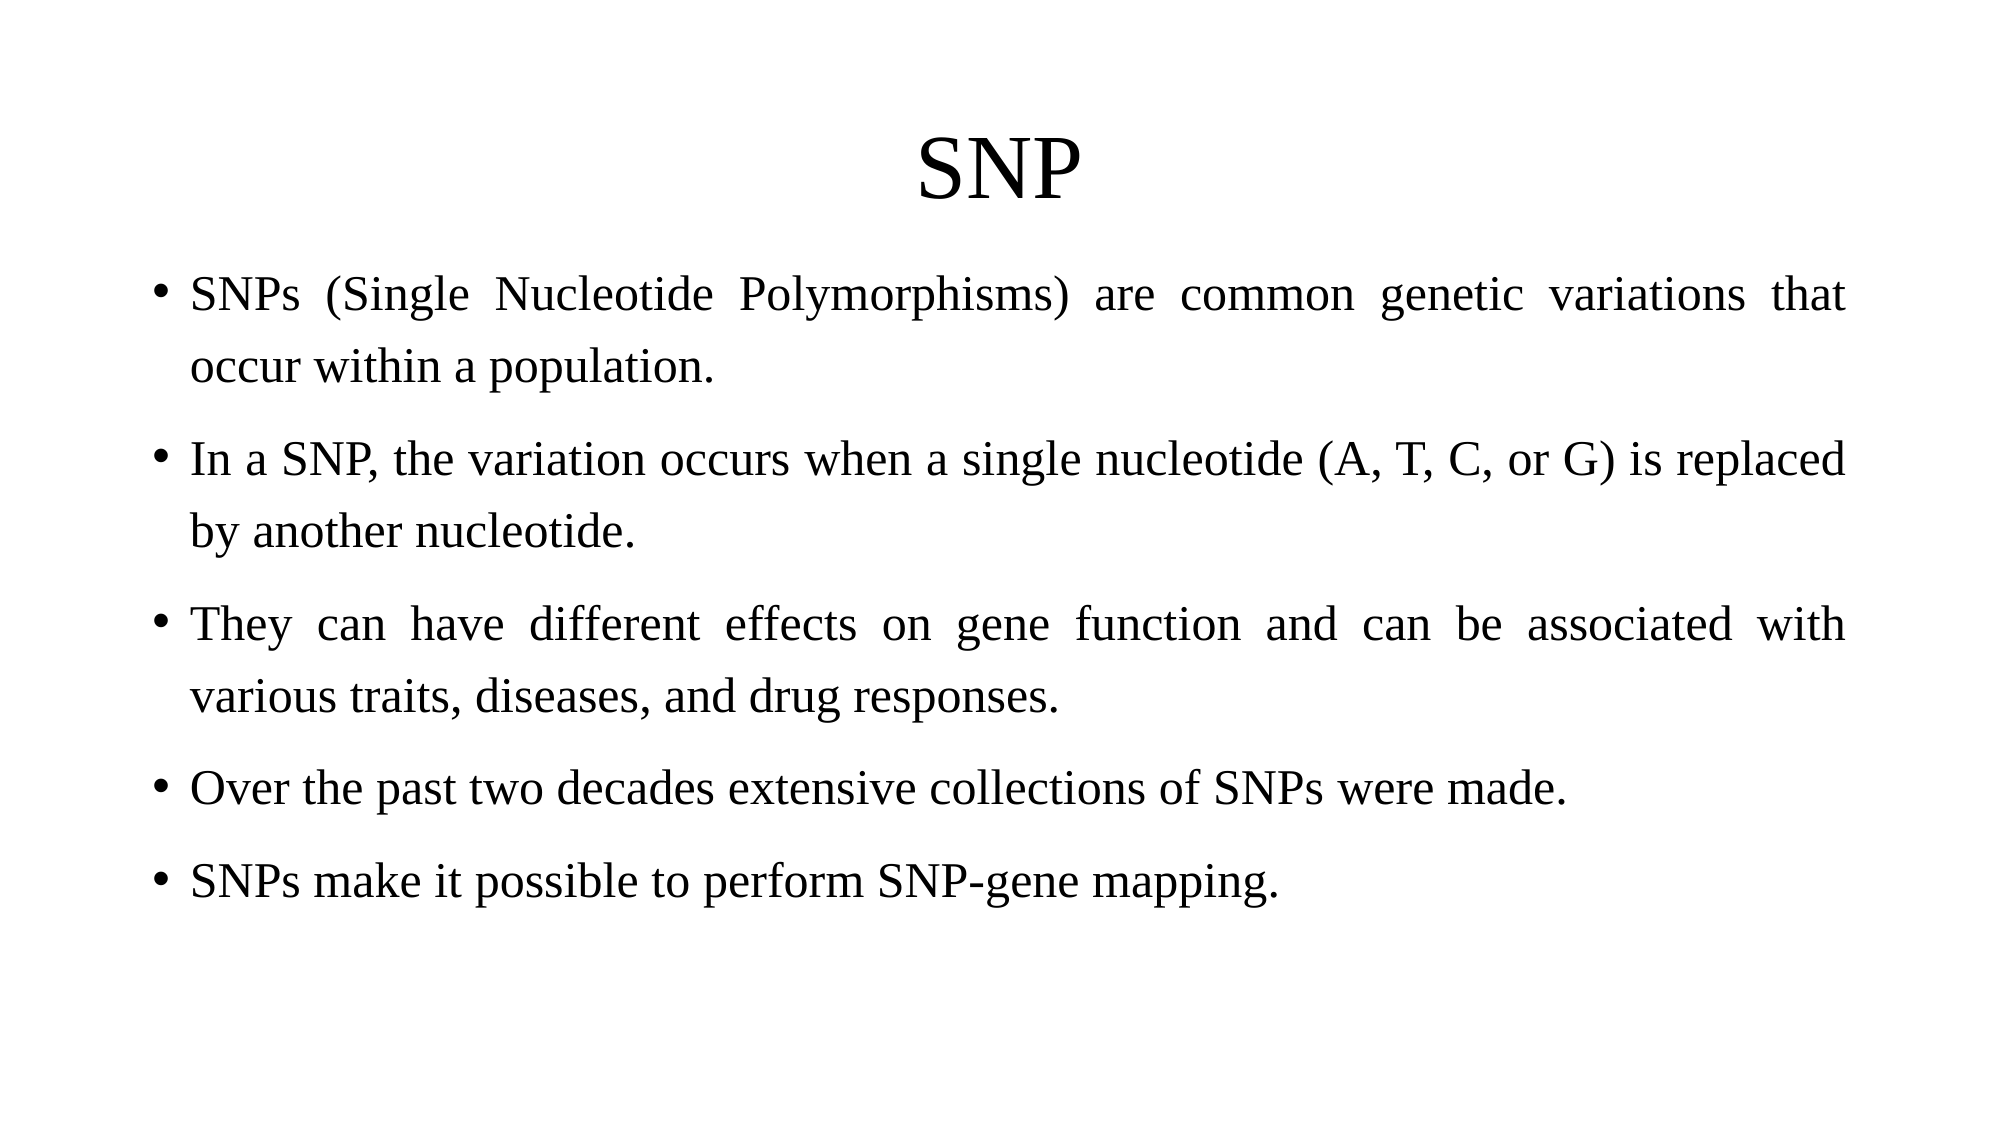

# SNP
SNPs (Single Nucleotide Polymorphisms) are common genetic variations that occur within a population.
In a SNP, the variation occurs when a single nucleotide (A, T, C, or G) is replaced by another nucleotide.
They can have different effects on gene function and can be associated with various traits, diseases, and drug responses.
Over the past two decades extensive collections of SNPs were made.
SNPs make it possible to perform SNP-gene mapping.